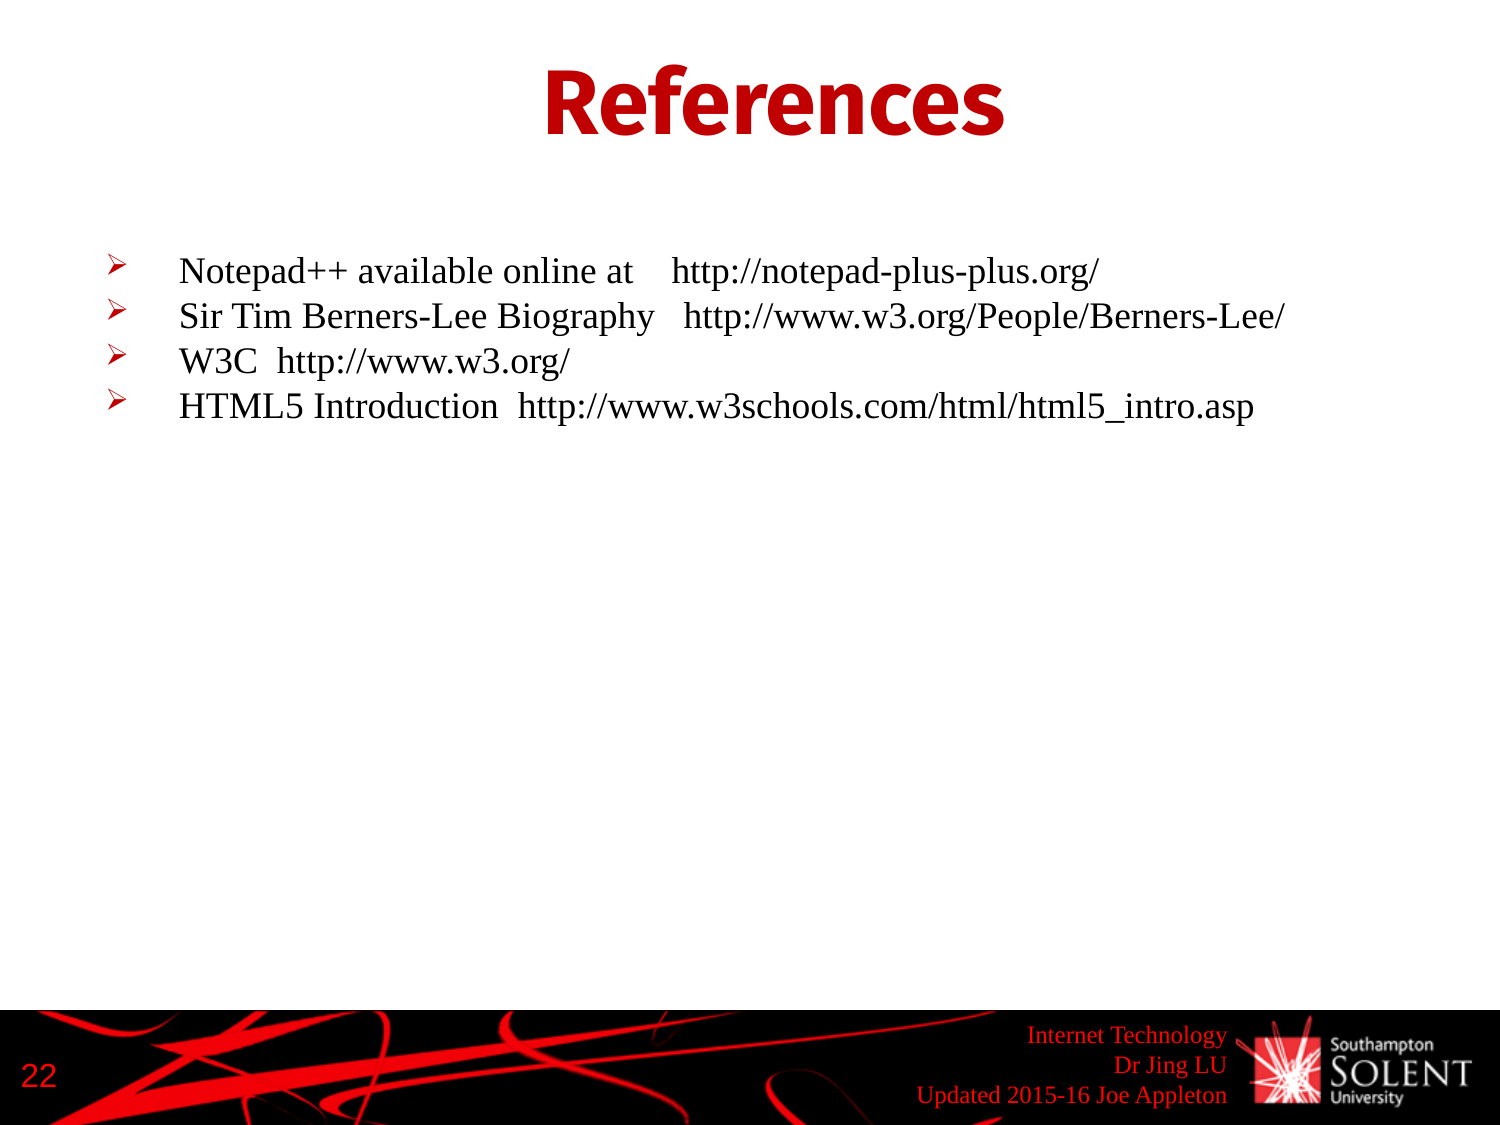

References
Notepad++ available online at    http://notepad-plus-plus.org/
Sir Tim Berners-Lee Biography   http://www.w3.org/People/Berners-Lee/
W3C  http://www.w3.org/
HTML5 Introduction  http://www.w3schools.com/html/html5_intro.asp